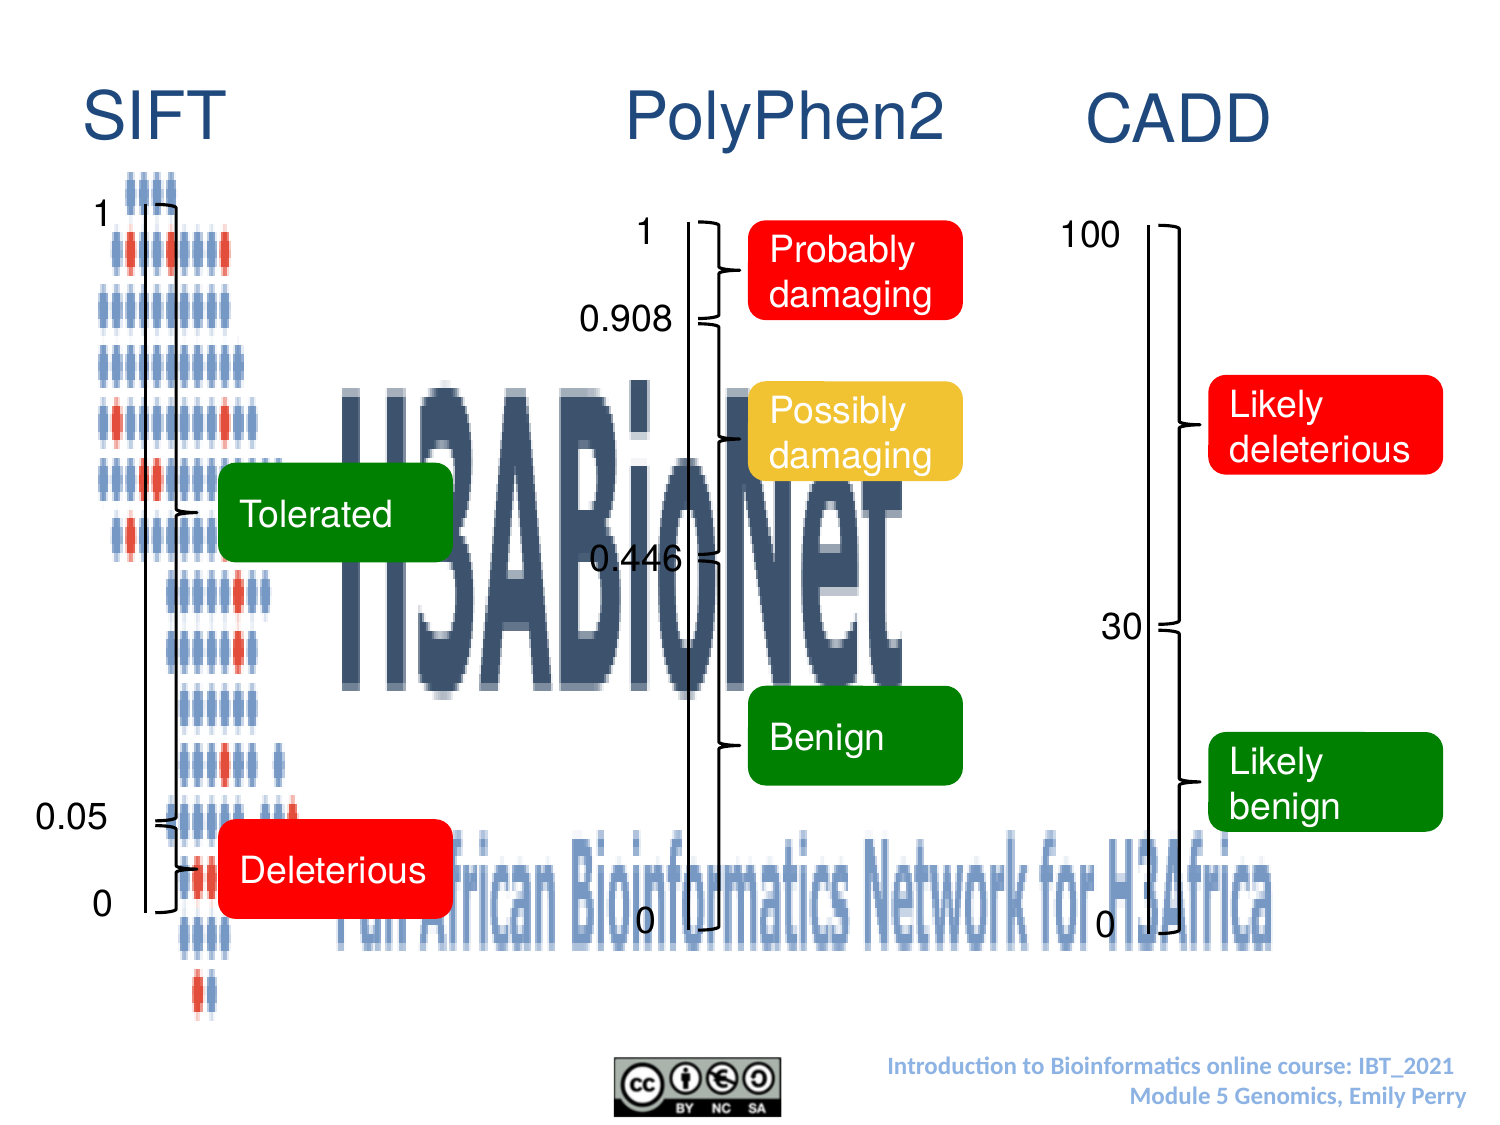

# SIFT
PolyPhen2
CADD
1
1
100

Probably damaging

0.908

Likely deleterious
Possibly damaging
Tolerated
0.446

30

Benign
Likely benign
0.05
Deleterious

0
0
0